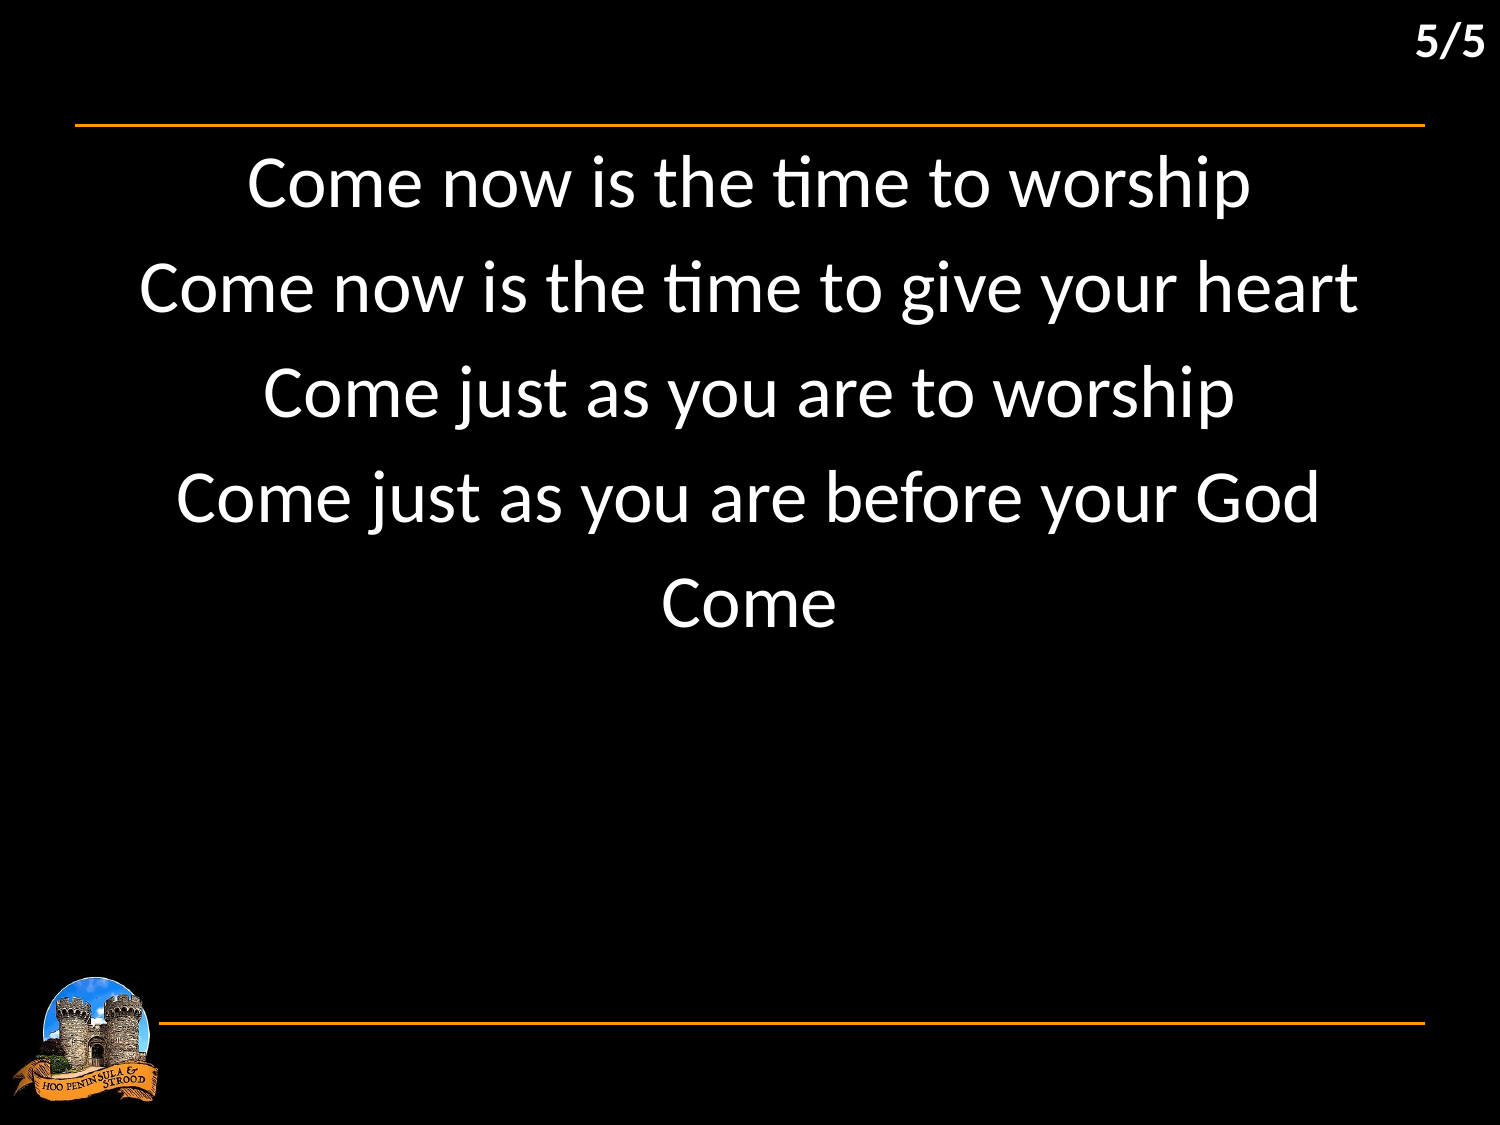

5/5
Come now is the time to worship
Come now is the time to give your heart
Come just as you are to worship
Come just as you are before your God
Come